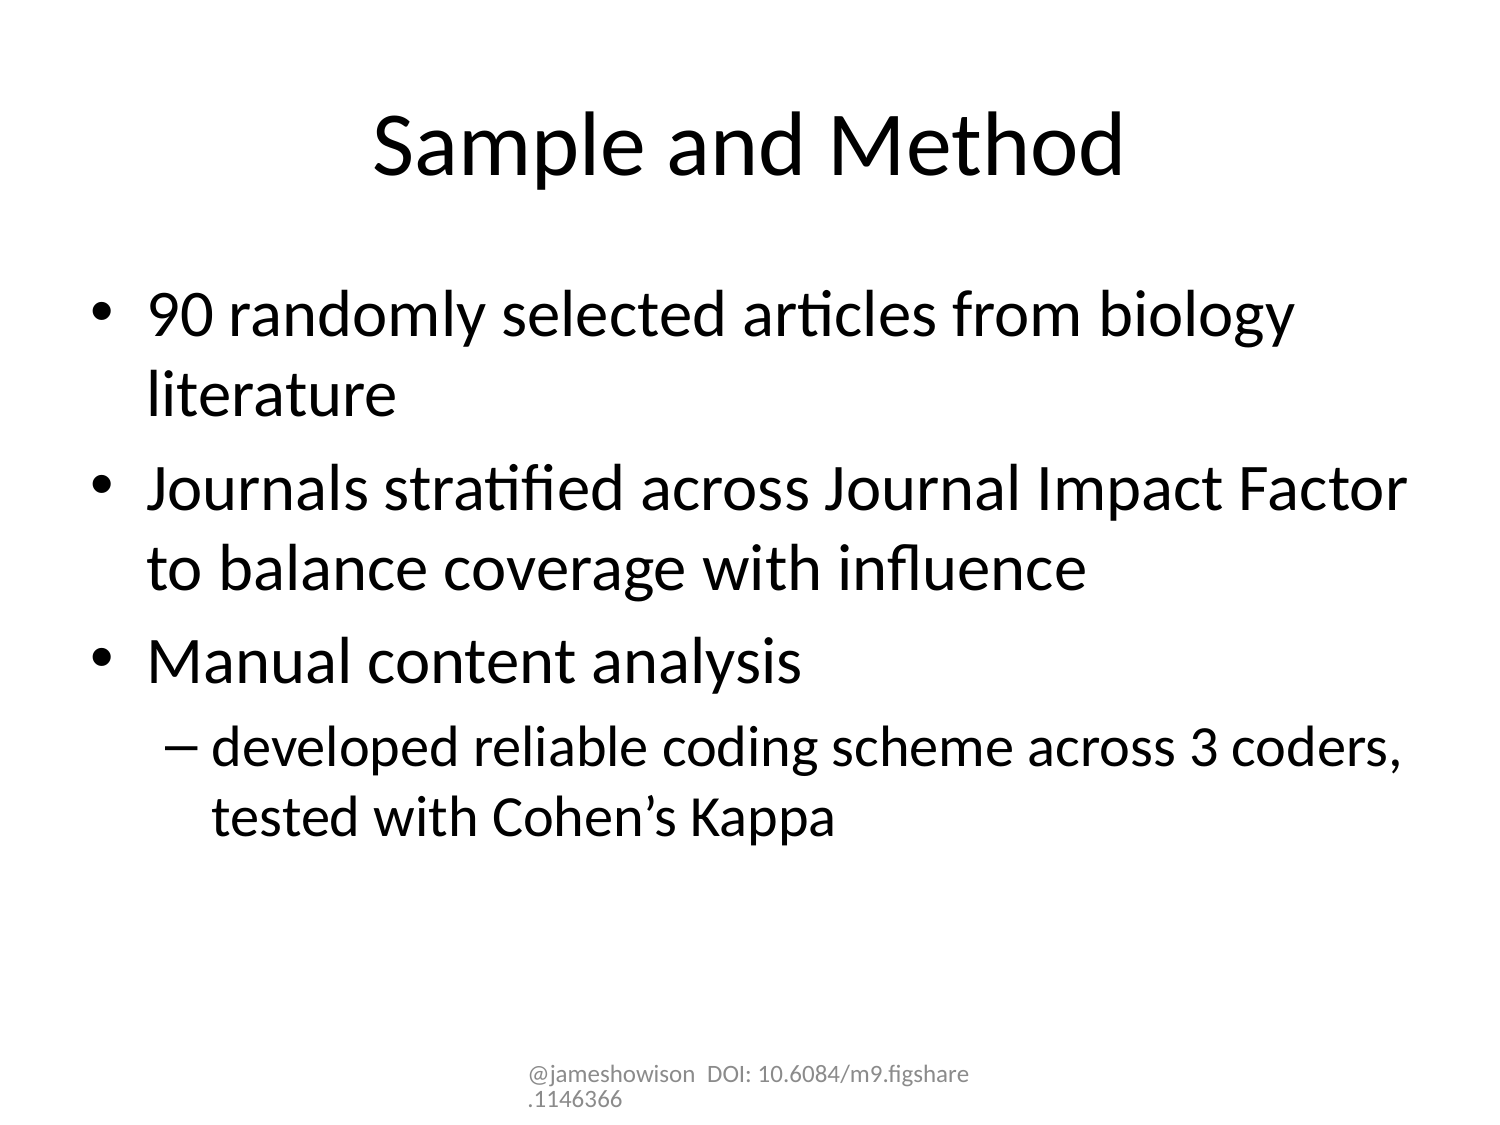

# Sample and Method
90 randomly selected articles from biology literature
Journals stratified across Journal Impact Factor to balance coverage with influence
Manual content analysis
developed reliable coding scheme across 3 coders, tested with Cohen’s Kappa
@jameshowison  DOI: 10.6084/m9.figshare.1146366